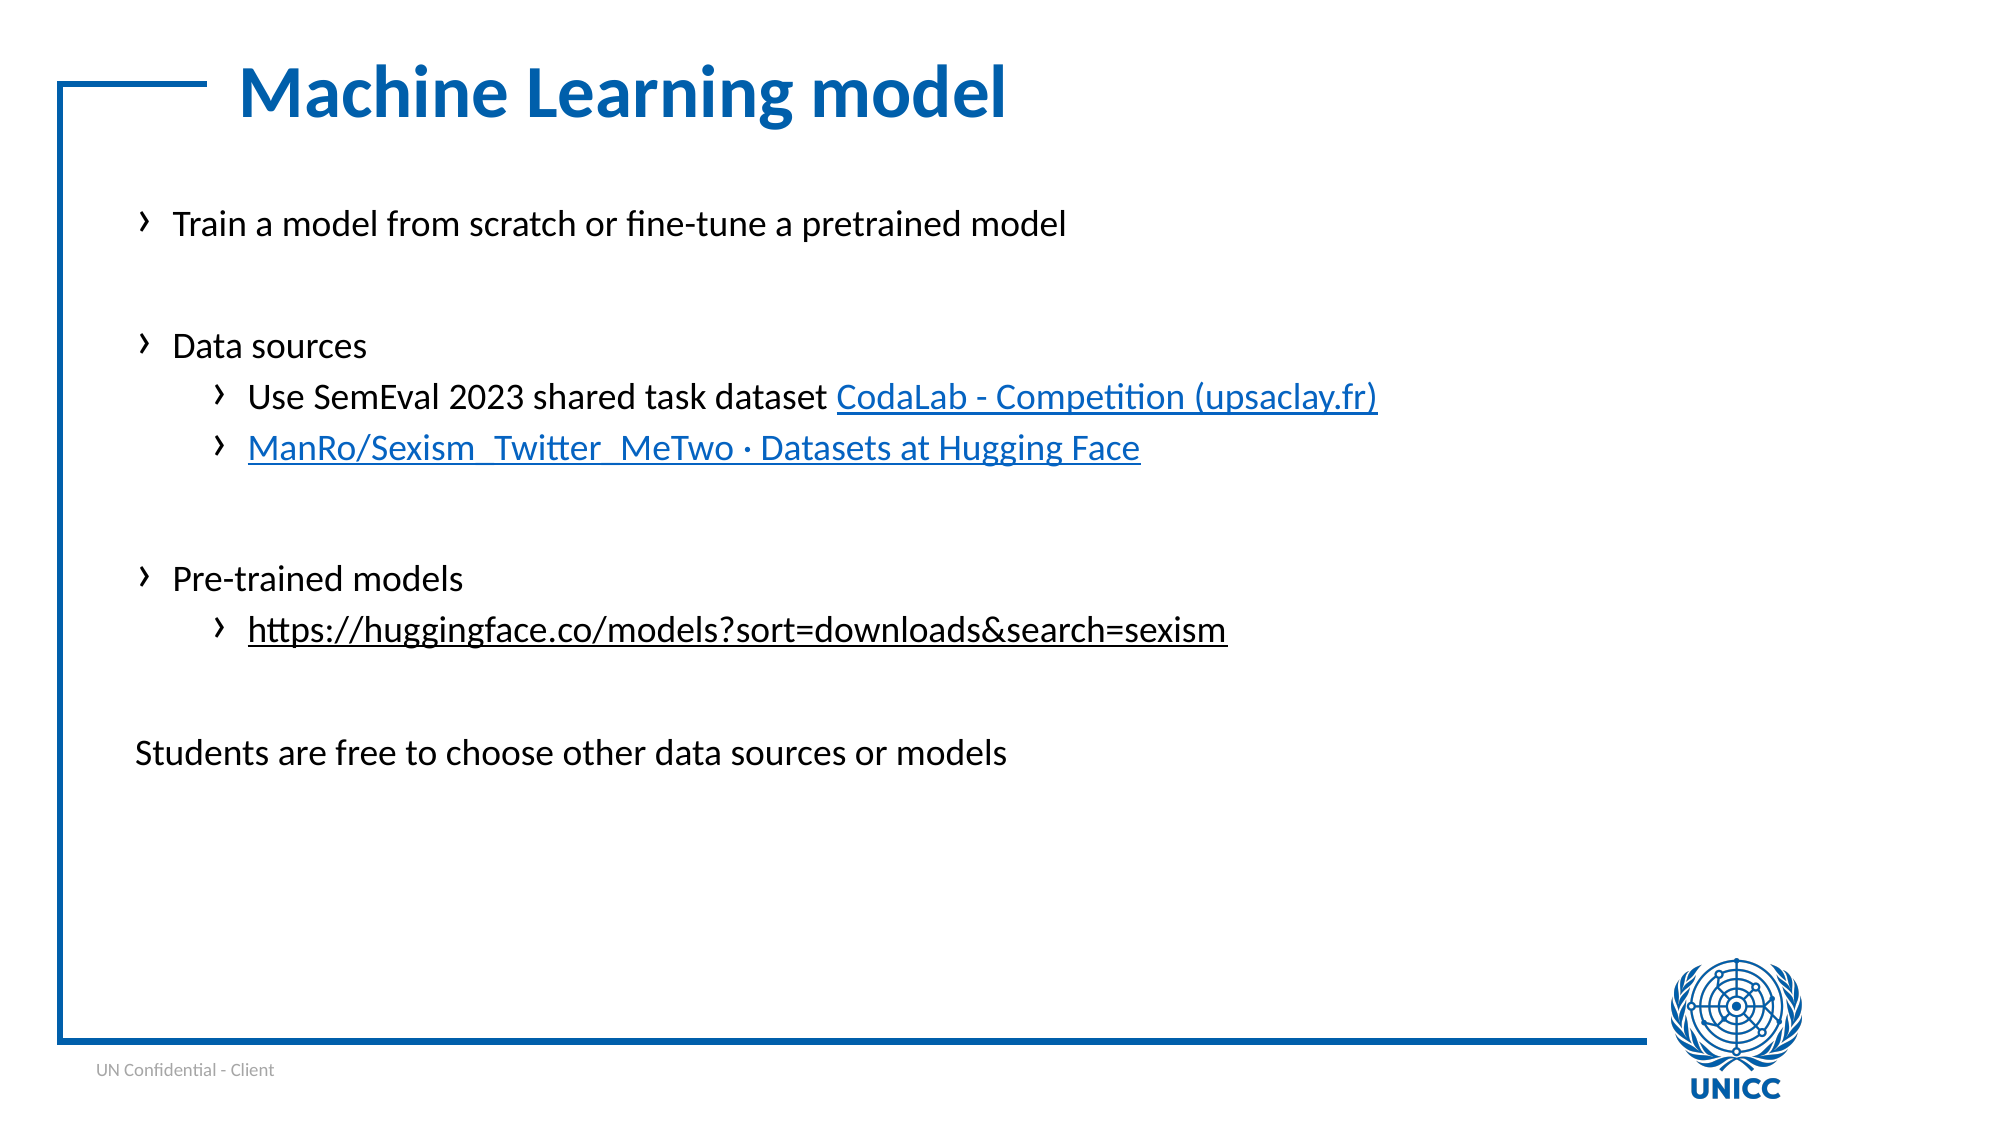

Machine Learning model
Train a model from scratch or fine-tune a pretrained model

Data sources
Use SemEval 2023 shared task dataset CodaLab - Competition (upsaclay.fr)
ManRo/Sexism_Twitter_MeTwo · Datasets at Hugging Face

Pre-trained models
https://huggingface.co/models?sort=downloads&search=sexism

Students are free to choose other data sources or models